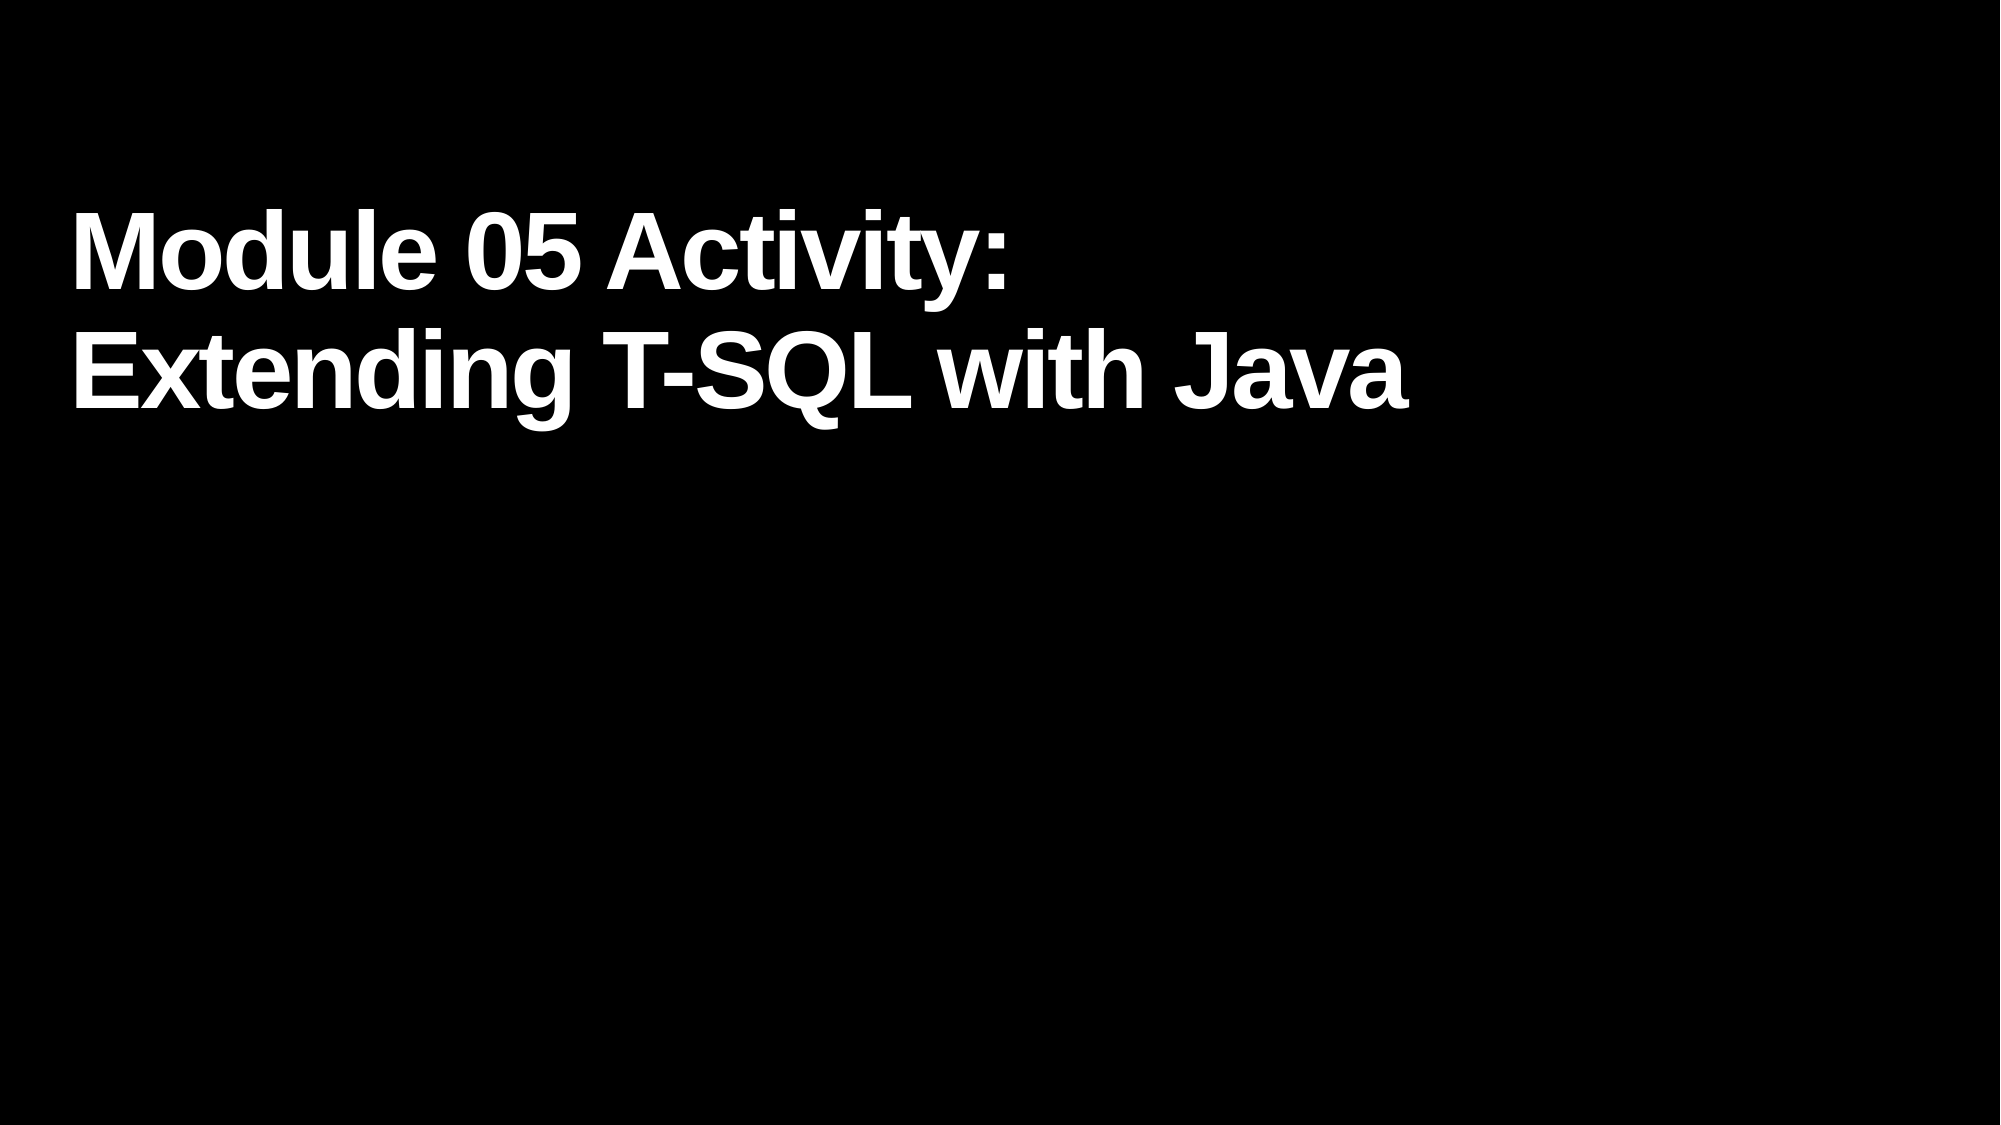

# Module 05 Activity: Extending T-SQL with Java